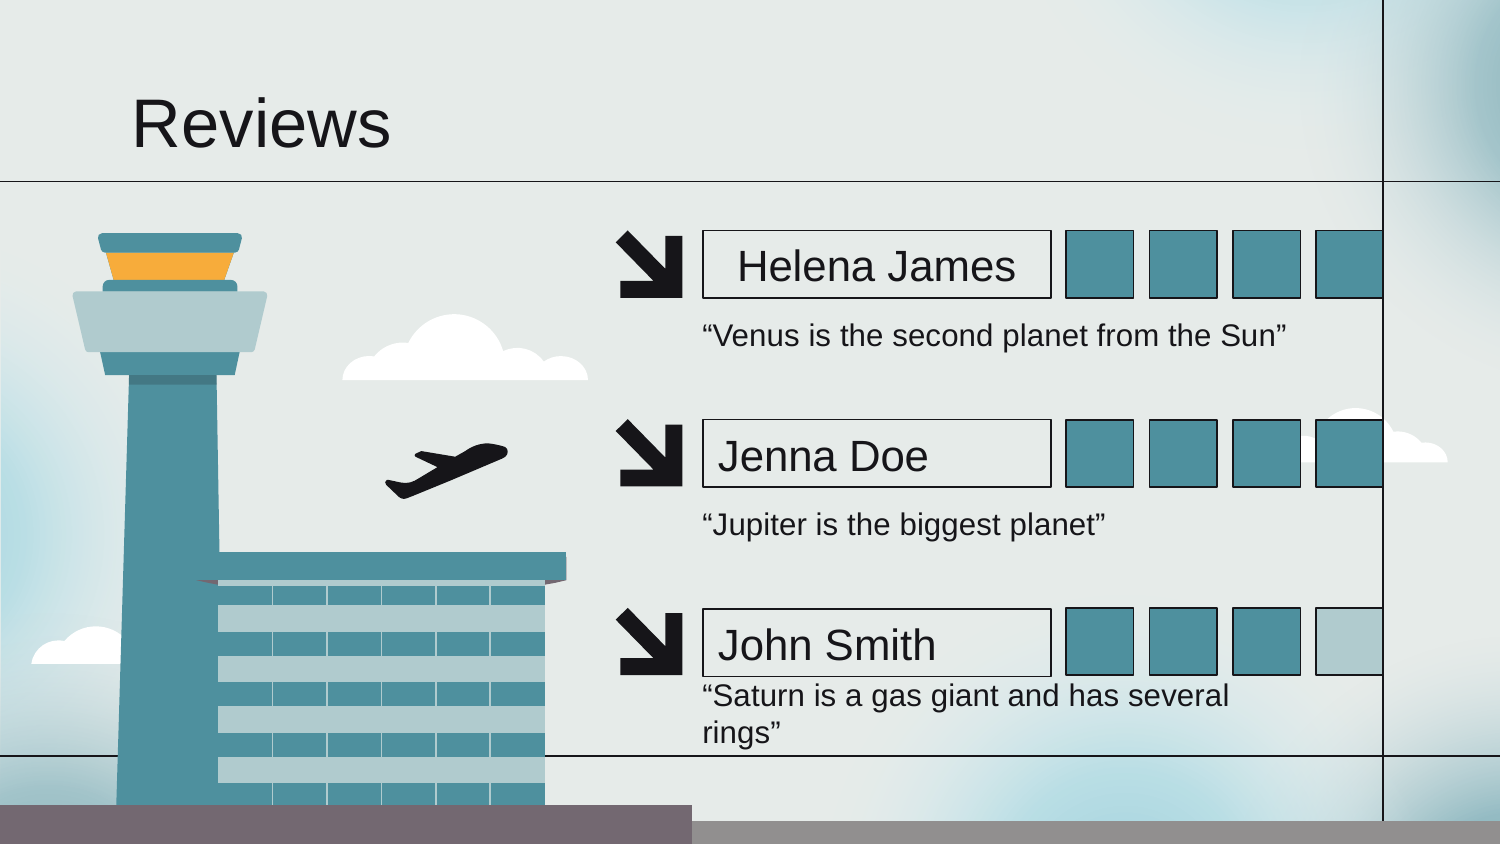

Reviews

# Helena James

“Venus is the second planet from the Sun”

Jenna Doe

“Jupiter is the biggest planet”

John Smith
“Saturn is a gas giant and has several rings”